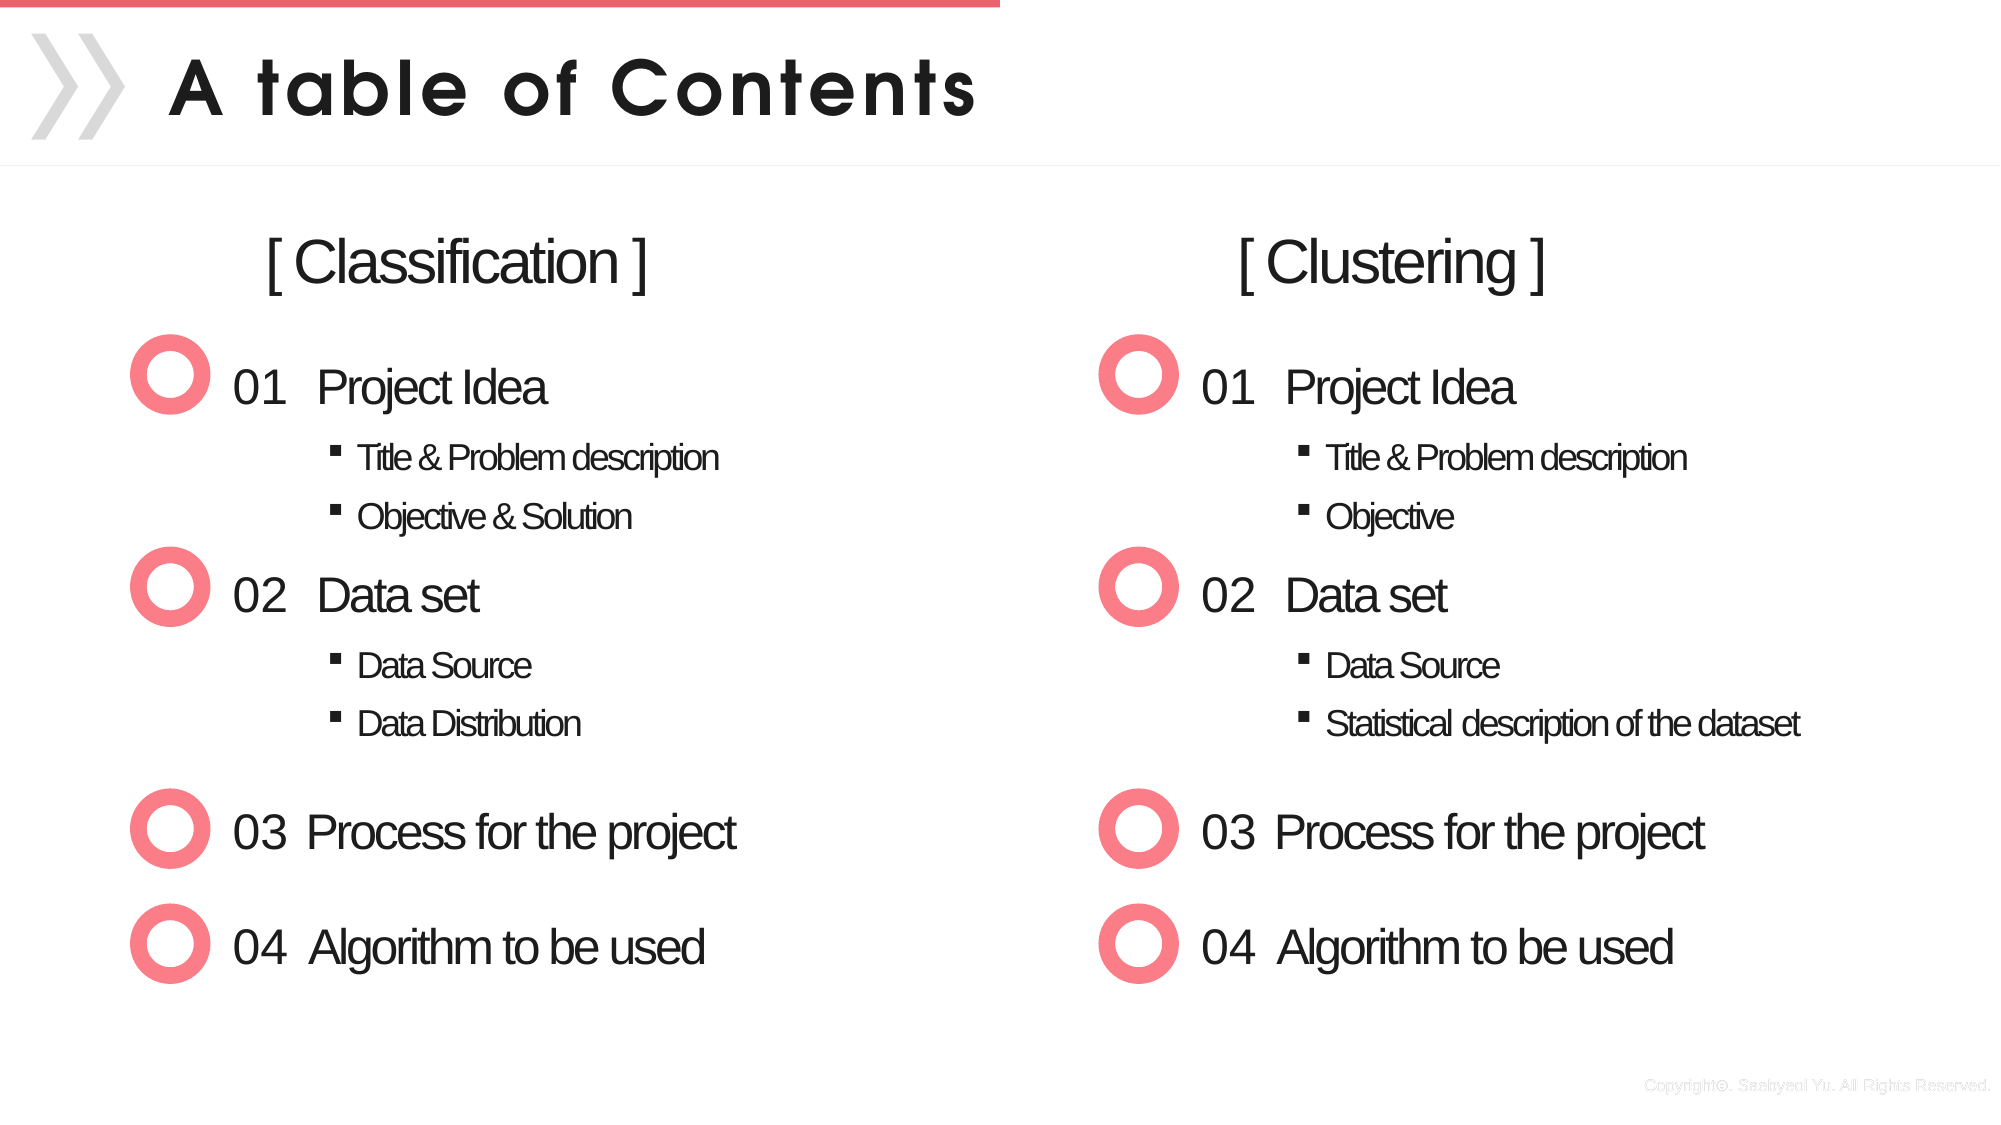

A table of Contents

[ Classification ]
[ Clustering ]

01
Project Idea
01
Project Idea
Title & Problem description
Objective & Solution
Title & Problem description
Objective

02
Data set

02
Data set
Data Source
Data Distribution
Data Source
Statistical description of the dataset
03
Process for the project
03
Process for the project

04
Algorithm to be used
04
Algorithm to be used

Copyrightⓒ. Saebyeol Yu. All Rights Reserved.